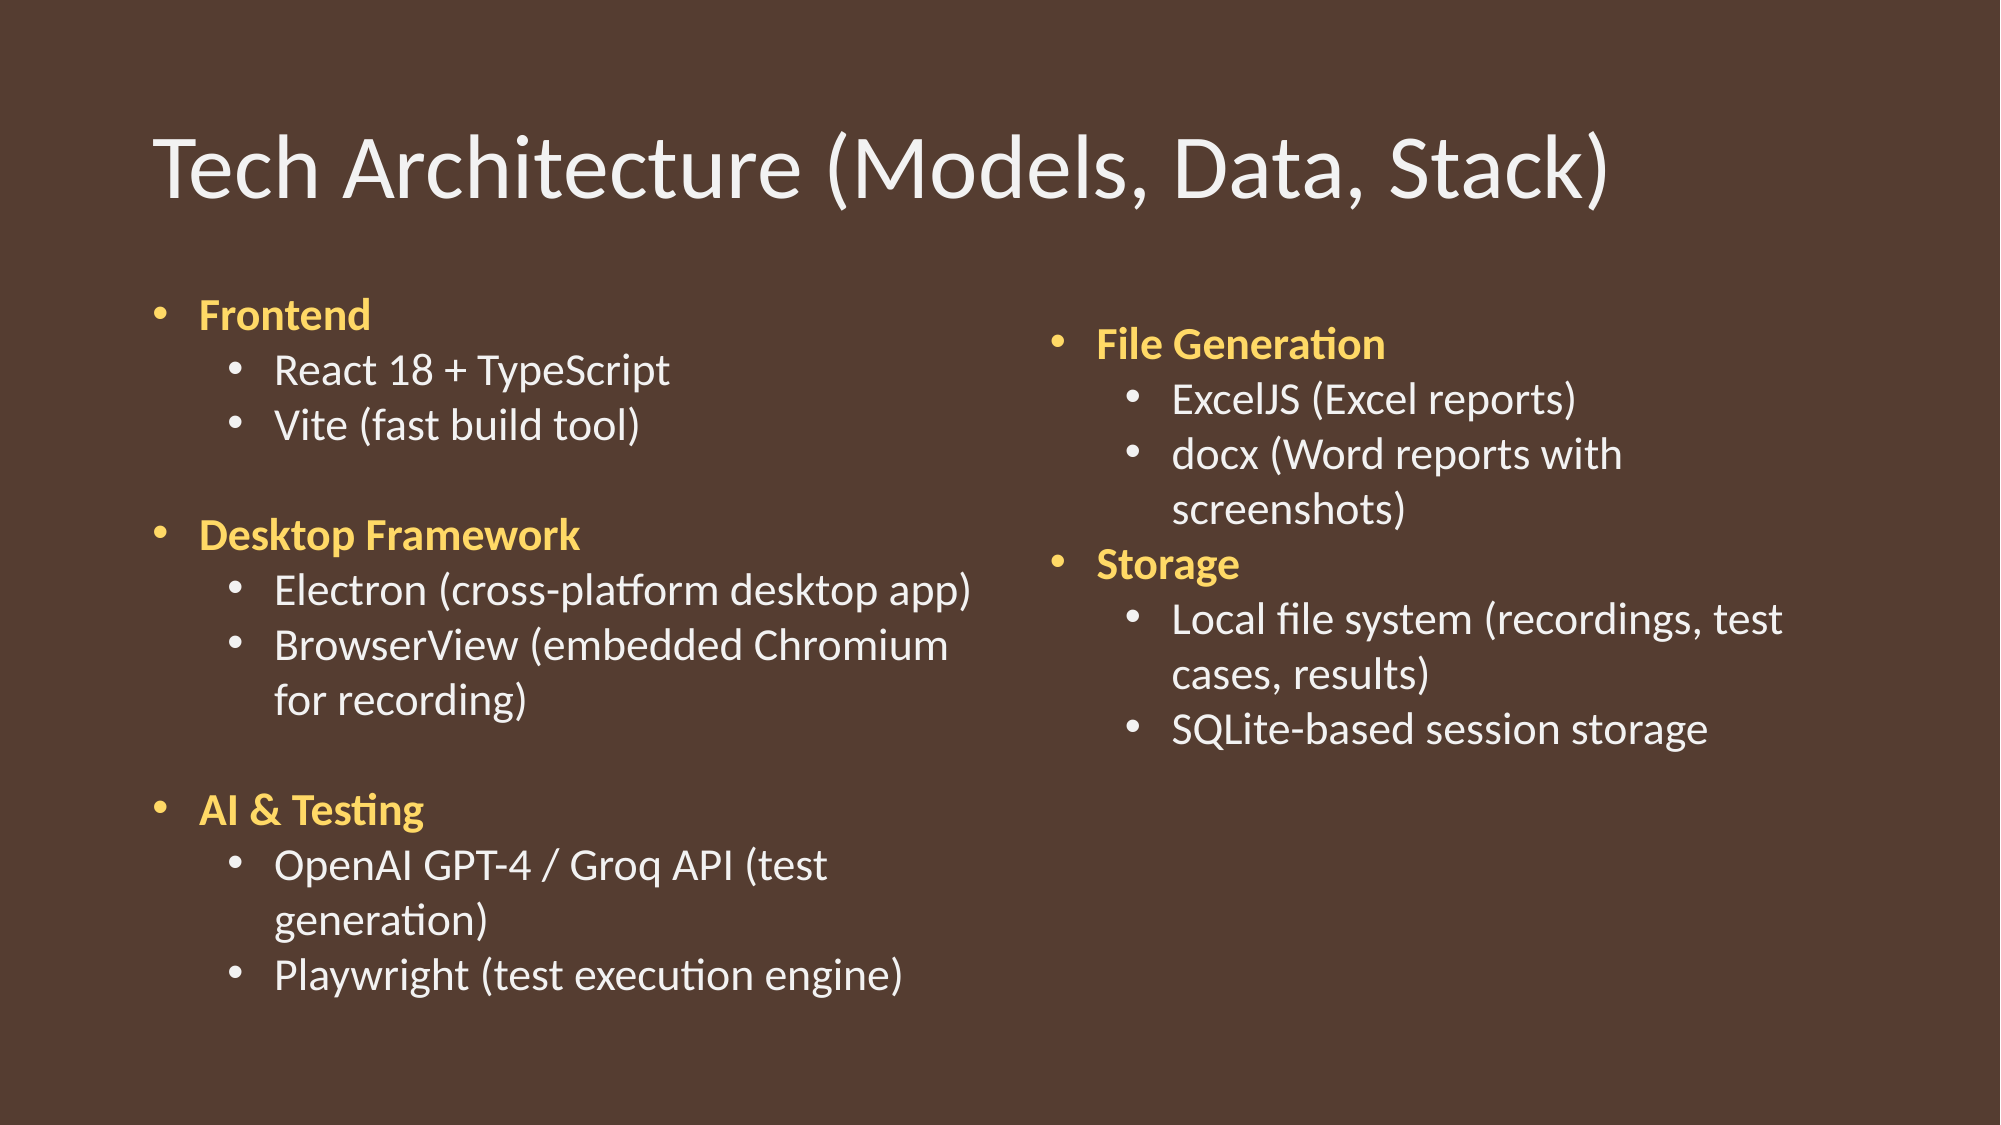

# Tech Architecture (Models, Data, Stack)
Frontend
React 18 + TypeScript
Vite (fast build tool)

Desktop Framework
Electron (cross-platform desktop app)
BrowserView (embedded Chromium for recording)

AI & Testing
OpenAI GPT-4 / Groq API (test generation)
Playwright (test execution engine)
File Generation
ExcelJS (Excel reports)
docx (Word reports with screenshots)
Storage
Local file system (recordings, test cases, results)
SQLite-based session storage